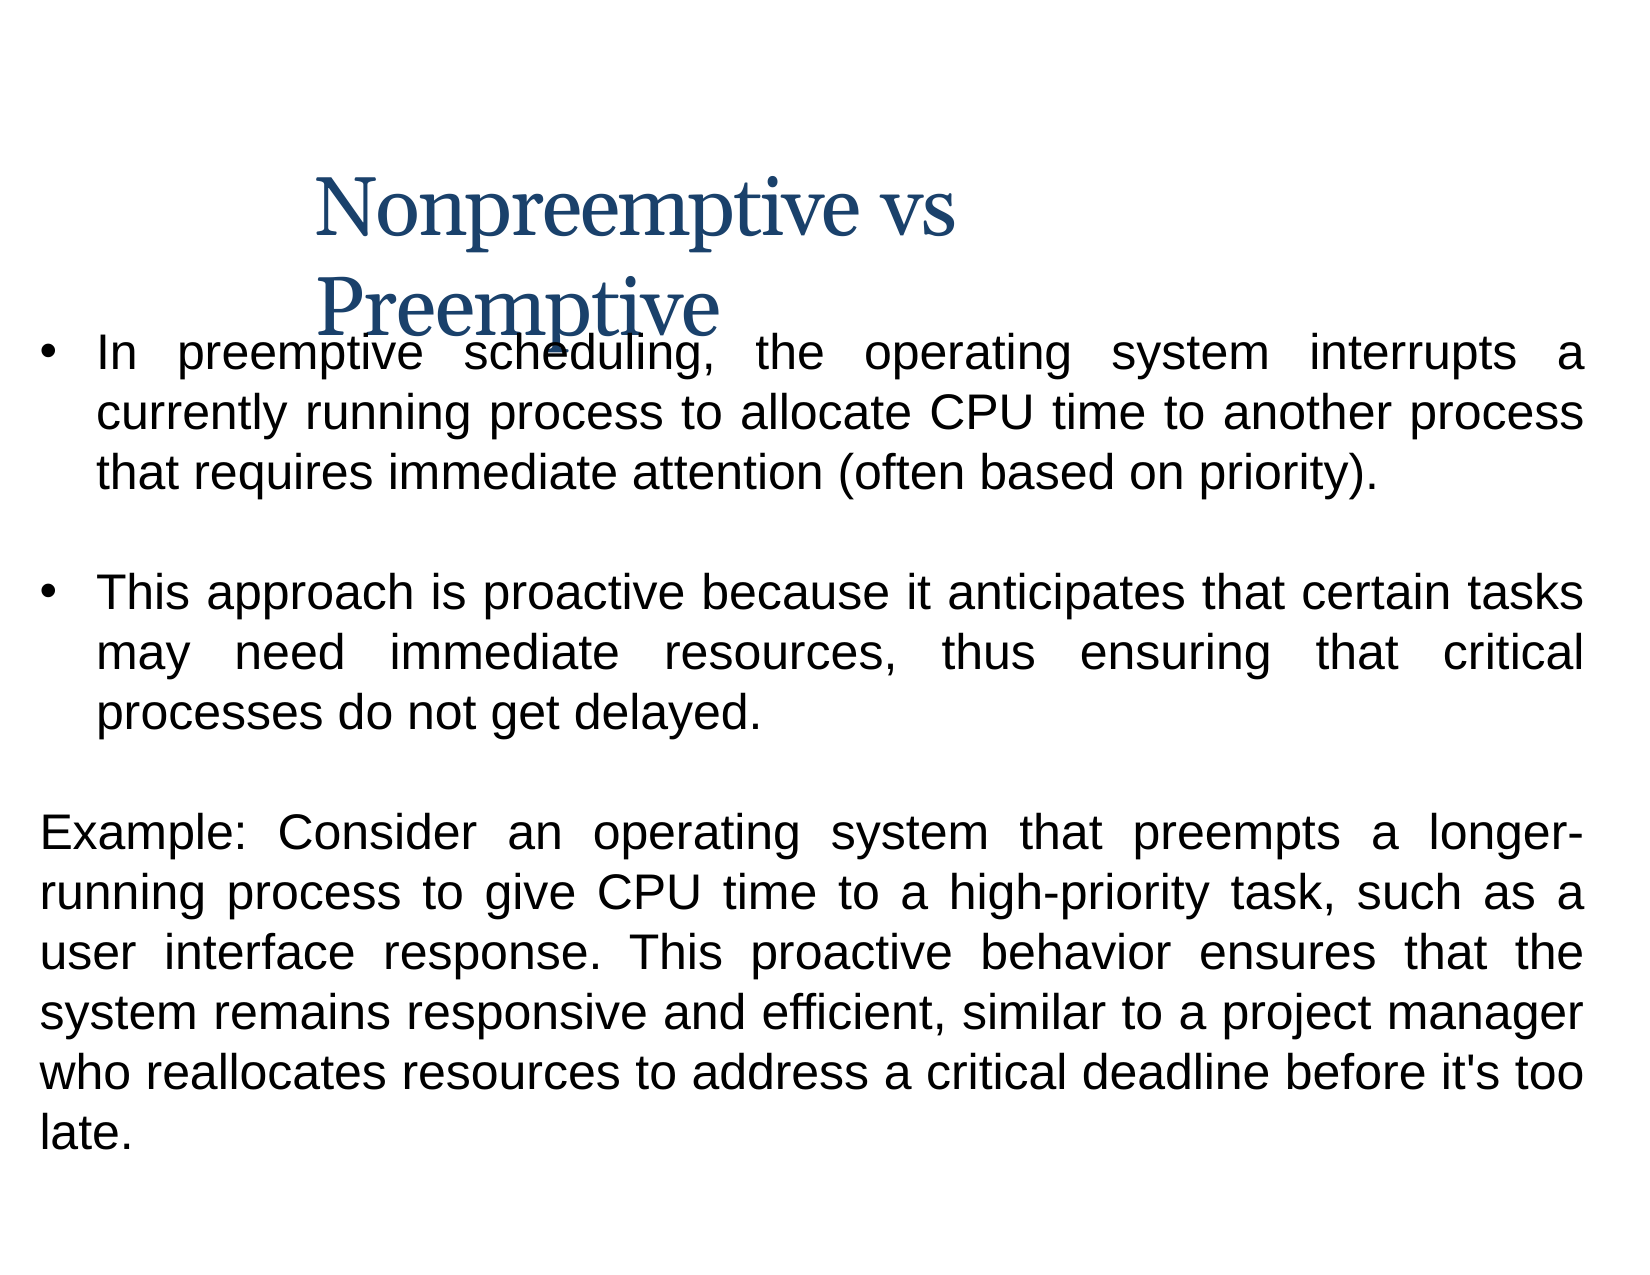

Nonpreemptive vs Preemptive
In preemptive scheduling, the operating system interrupts a currently running process to allocate CPU time to another process that requires immediate attention (often based on priority).

This approach is proactive because it anticipates that certain tasks may need immediate resources, thus ensuring that critical processes do not get delayed.

Example: Consider an operating system that preempts a longer-running process to give CPU time to a high-priority task, such as a user interface response. This proactive behavior ensures that the system remains responsive and efficient, similar to a project manager who reallocates resources to address a critical deadline before it's too late.